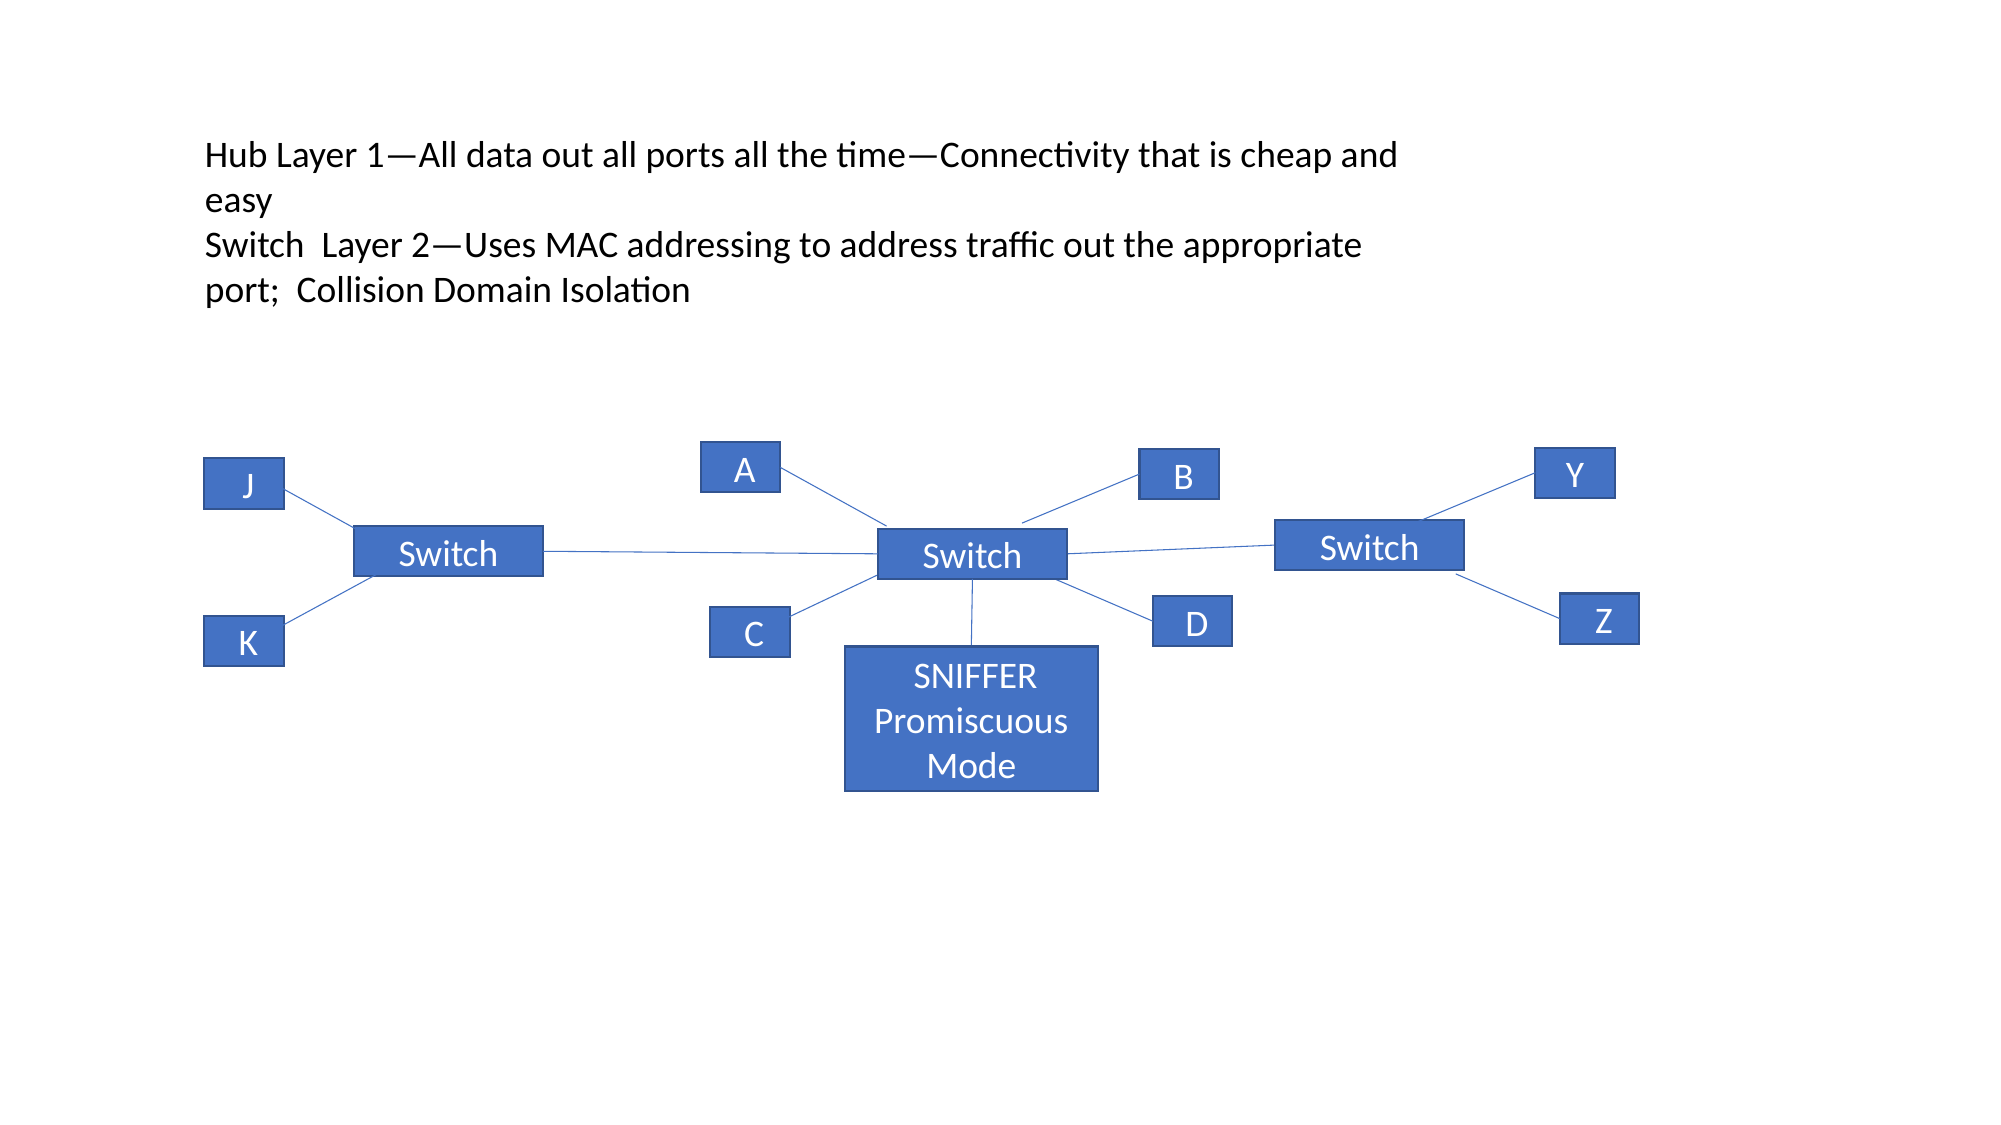

Hub Layer 1—All data out all ports all the time—Connectivity that is cheap and easy
Switch  Layer 2—Uses MAC addressing to address traffic out the appropriate port;  Collision Domain Isolation
 A
Y
 B
 J
Switch
Switch
Switch
 Z
 D
 C
 K
 SNIFFER Promiscuous Mode